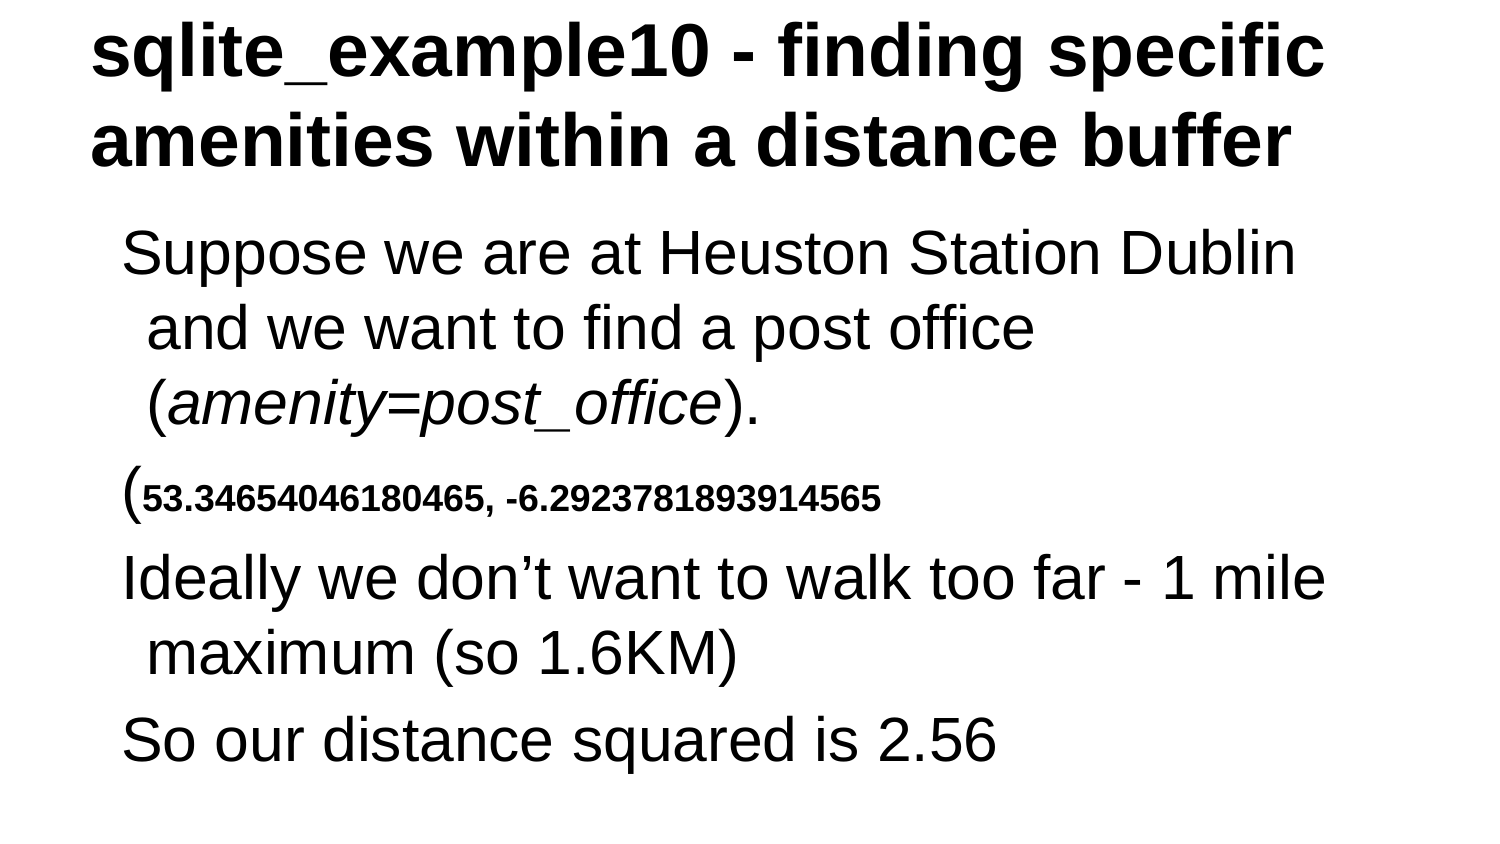

# sqlite_example10 - finding specific amenities within a distance buffer
Suppose we are at Heuston Station Dublin and we want to find a post office (amenity=post_office).
(53.34654046180465, -6.2923781893914565
Ideally we don’t want to walk too far - 1 mile maximum (so 1.6KM)
So our distance squared is 2.56